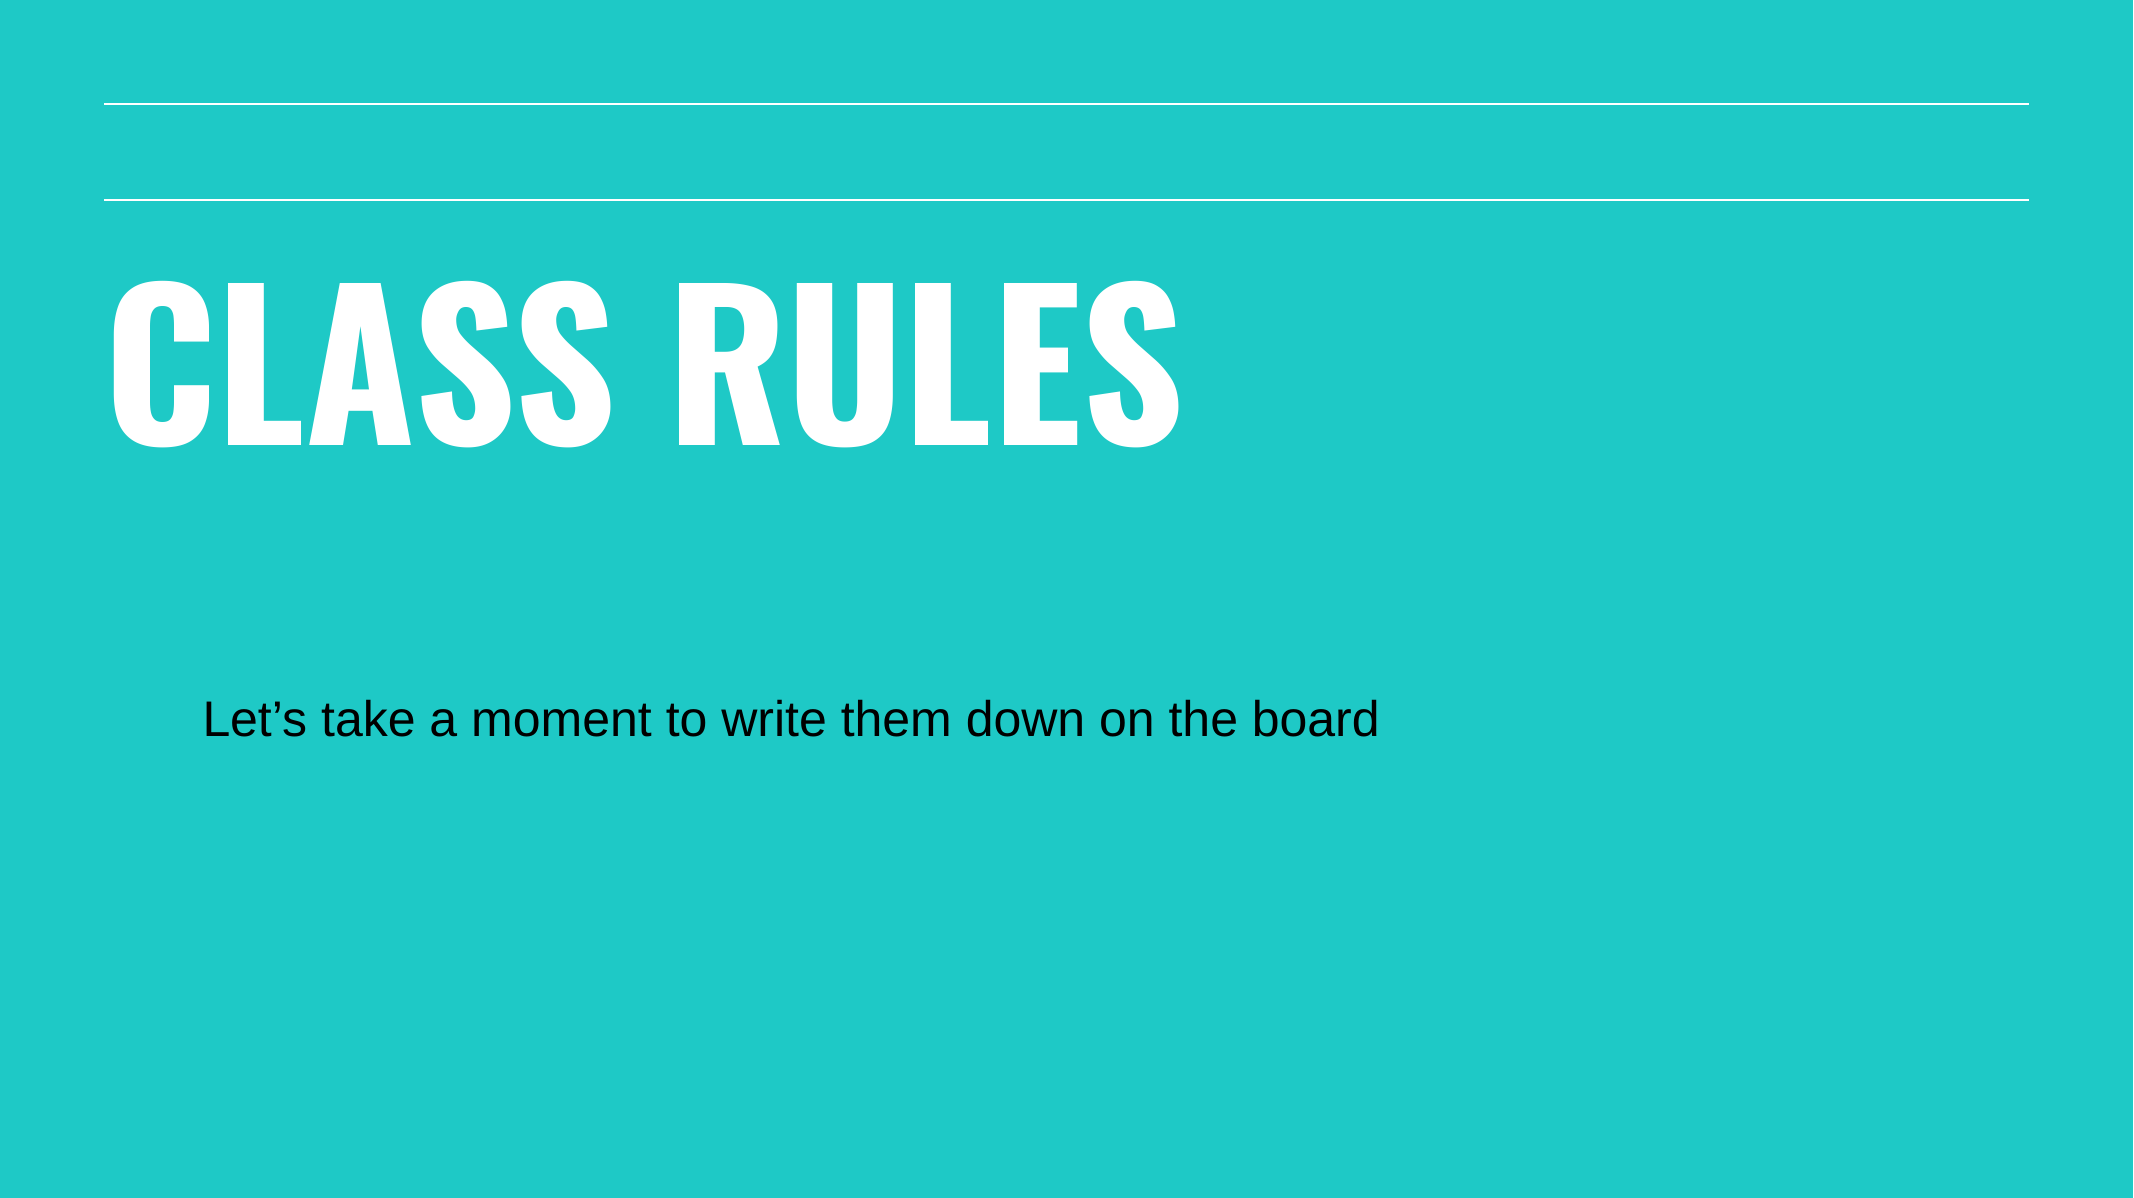

CLASS RULES
Let’s take a moment to write them down on the board